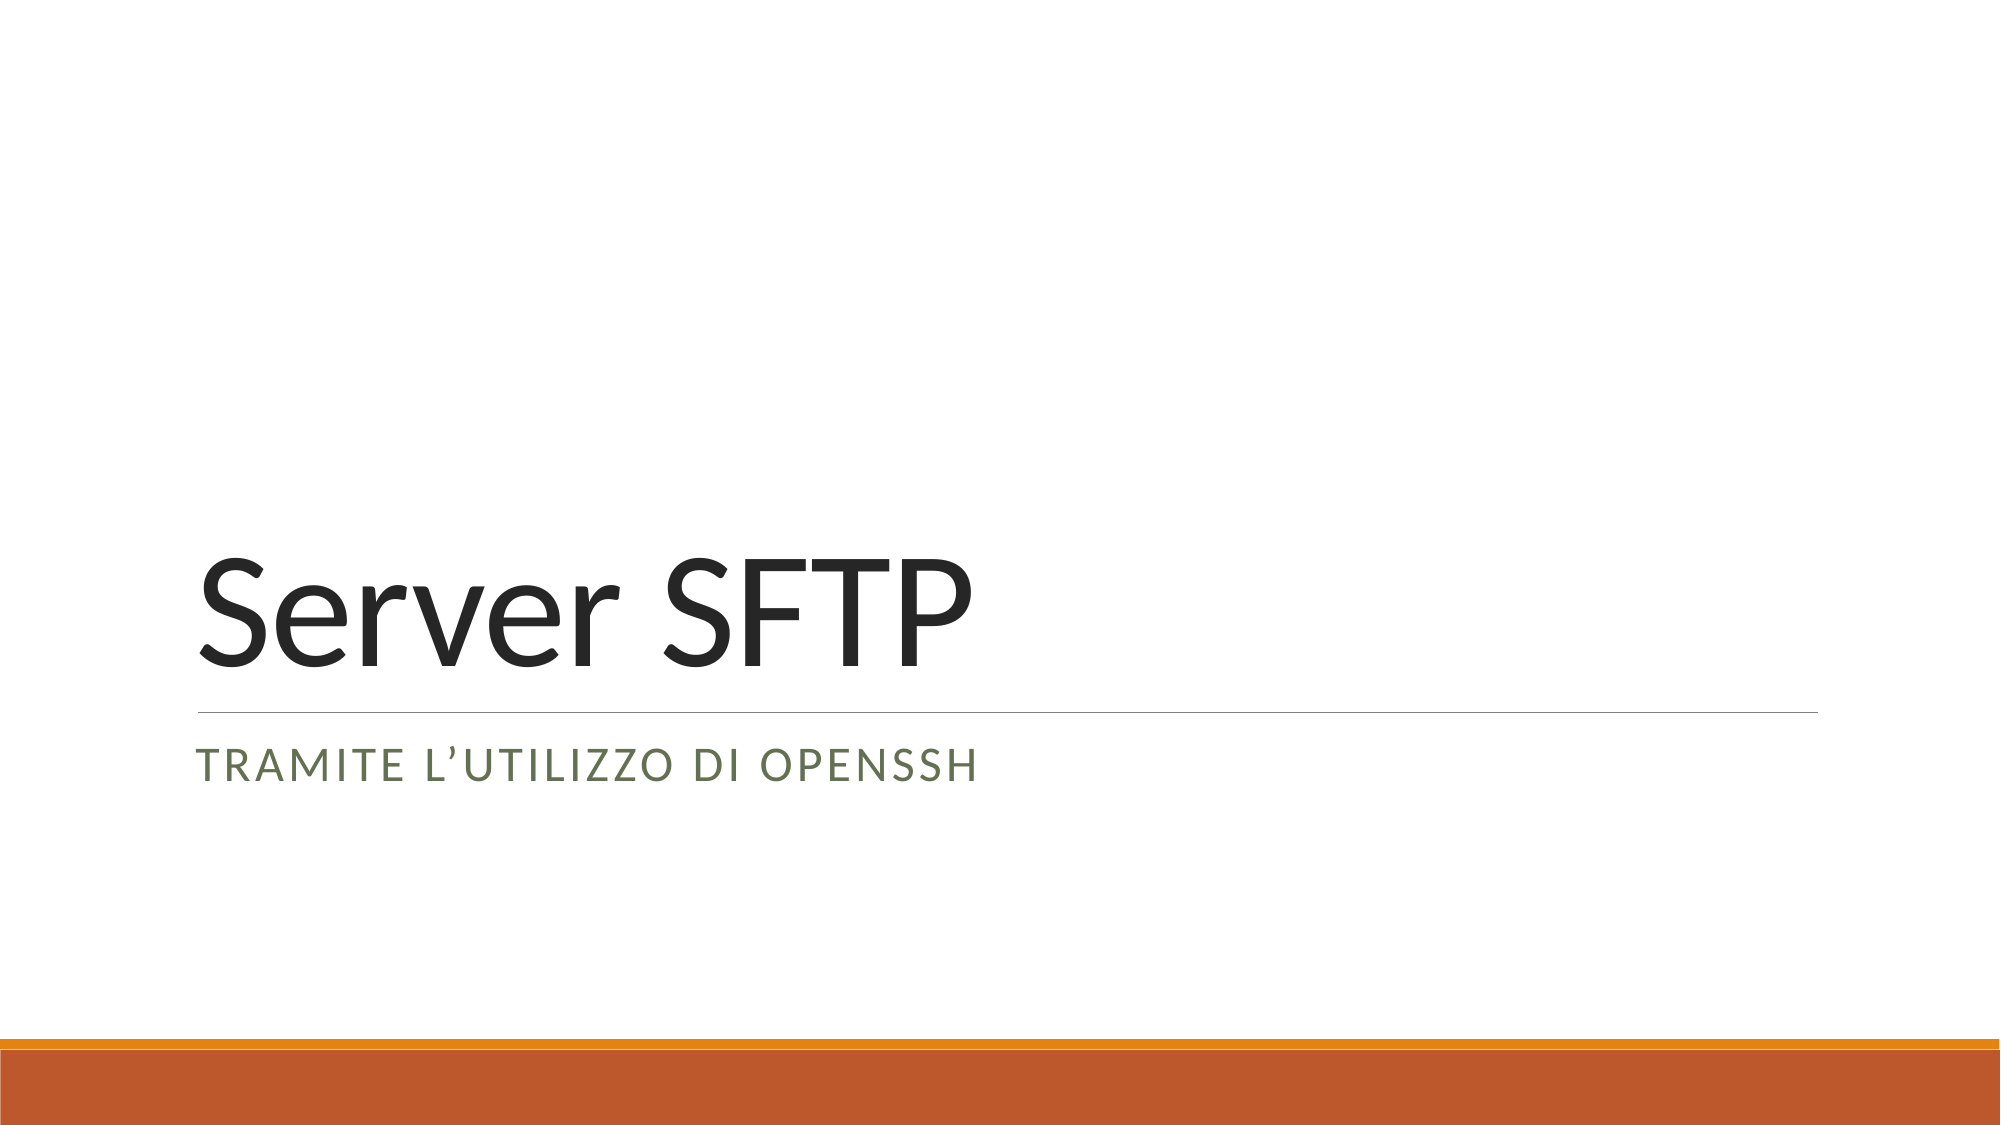

# Server SFTP
Tramite l’utilizzo di OpenSSH